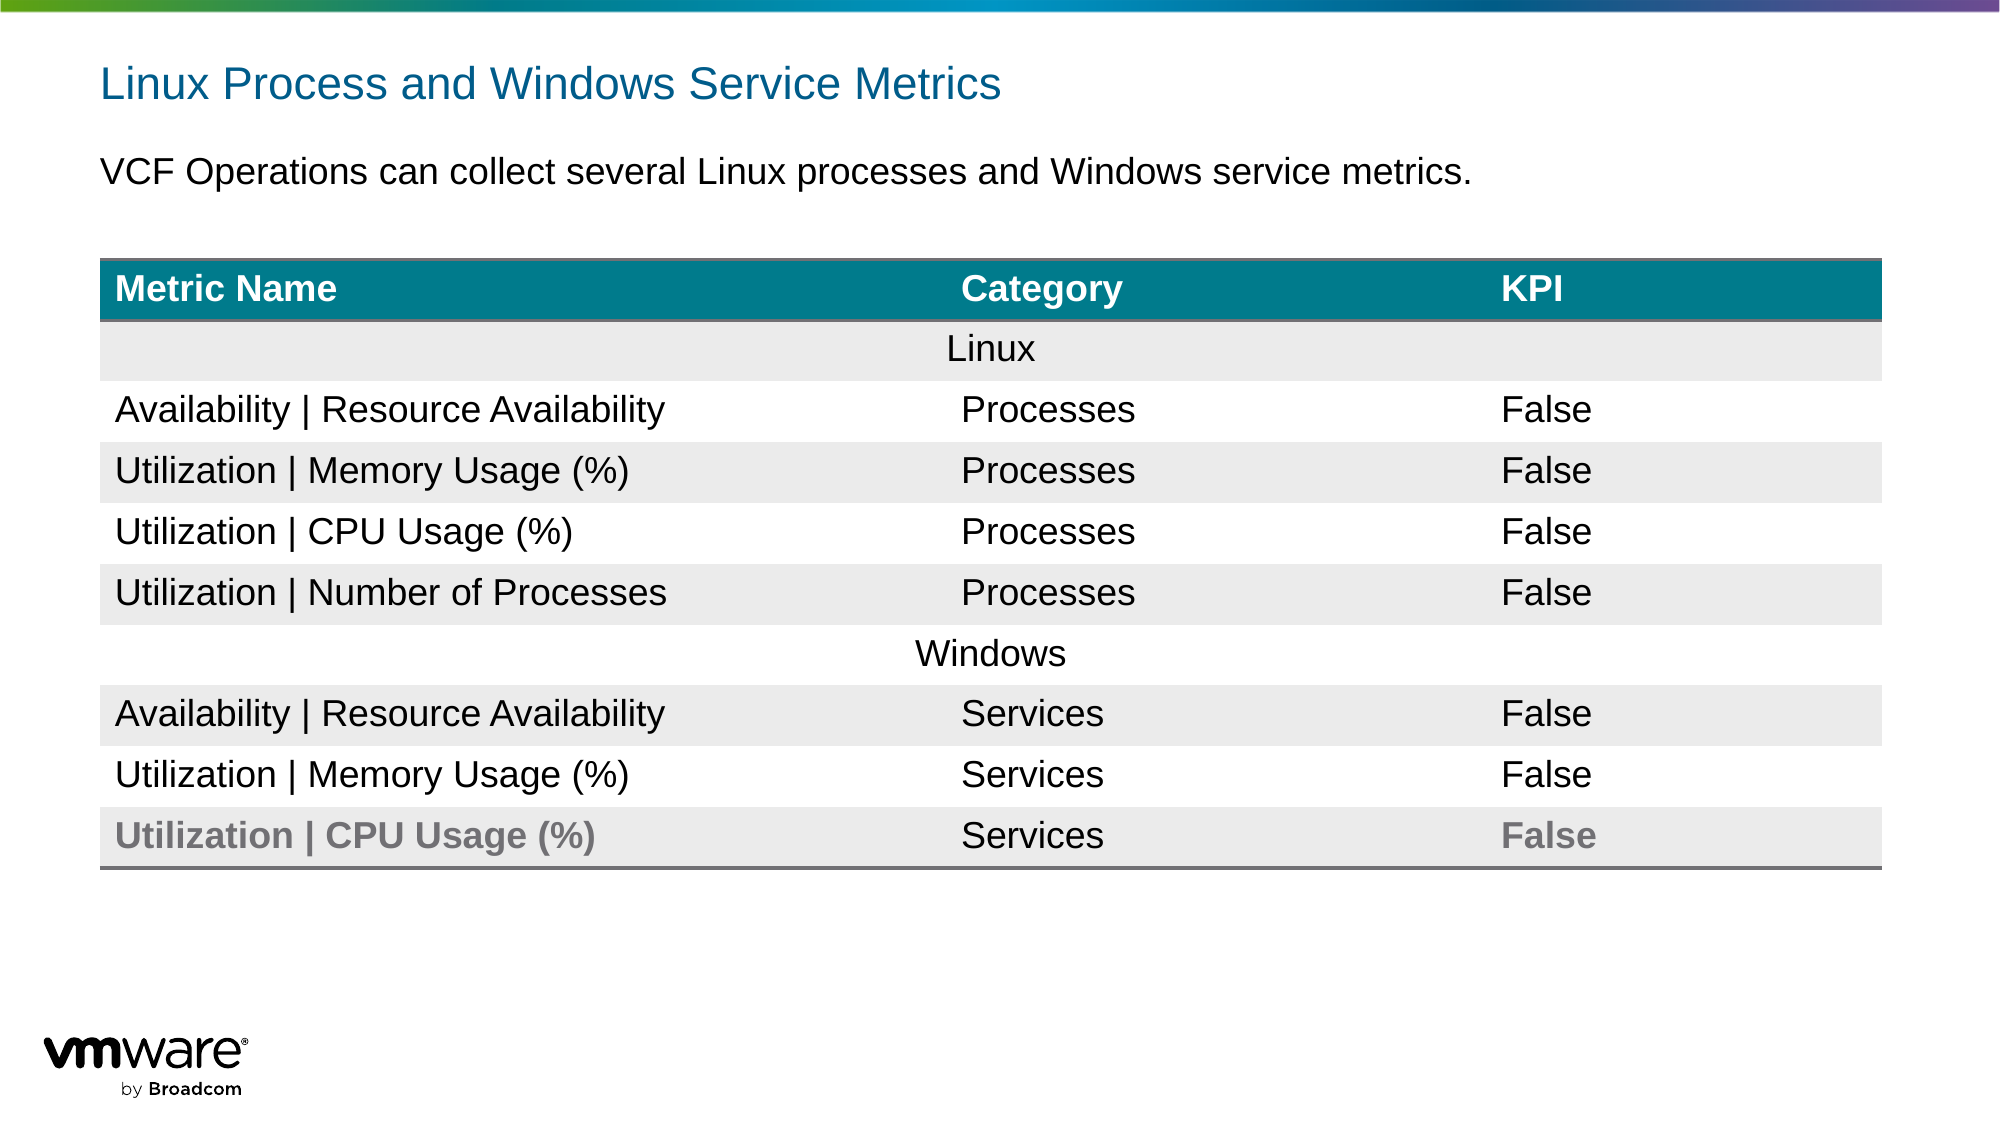

# Linux Process and Windows Service Metrics
VCF Operations can collect several Linux processes and Windows service metrics.
| Metric Name | Category | KPI |
| --- | --- | --- |
| Linux |  |  |
| Availability | Resource Availability | Processes | False |
| Utilization | Memory Usage (%) | Processes | False |
| Utilization | CPU Usage (%) | Processes | False |
| Utilization | Number of Processes | Processes | False |
| Windows |  |  |
| Availability | Resource Availability | Services | False |
| Utilization | Memory Usage (%) | Services | False |
| Utilization | CPU Usage (%) | Services | False |